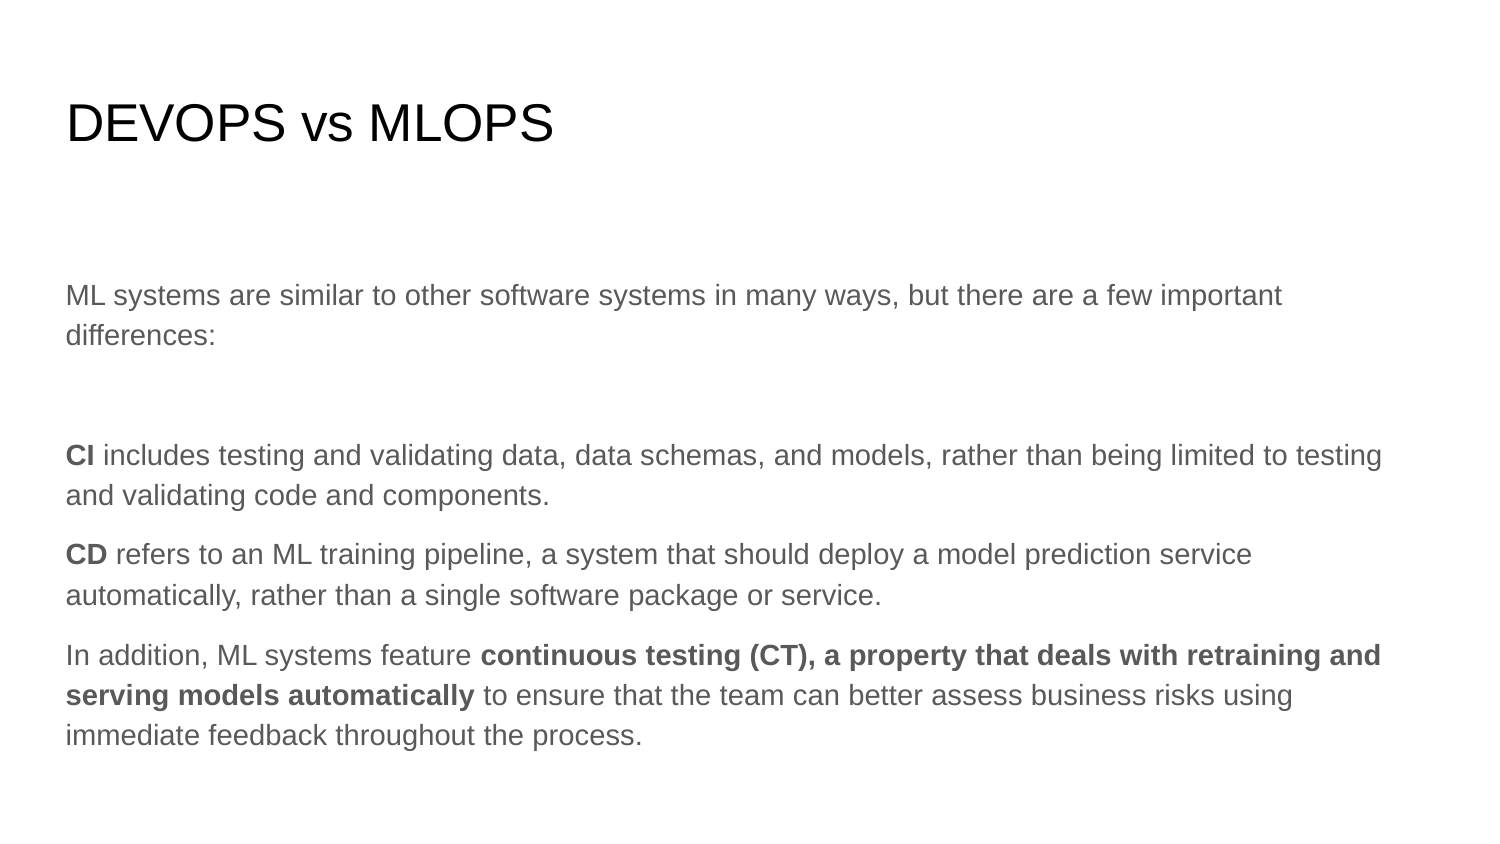

# DEVOPS vs MLOPS
ML systems are similar to other software systems in many ways, but there are a few important differences:

CI includes testing and validating data, data schemas, and models, rather than being limited to testing and validating code and components.
CD refers to an ML training pipeline, a system that should deploy a model prediction service automatically, rather than a single software package or service.
In addition, ML systems feature continuous testing (CT), a property that deals with retraining and serving models automatically to ensure that the team can better assess business risks using immediate feedback throughout the process.